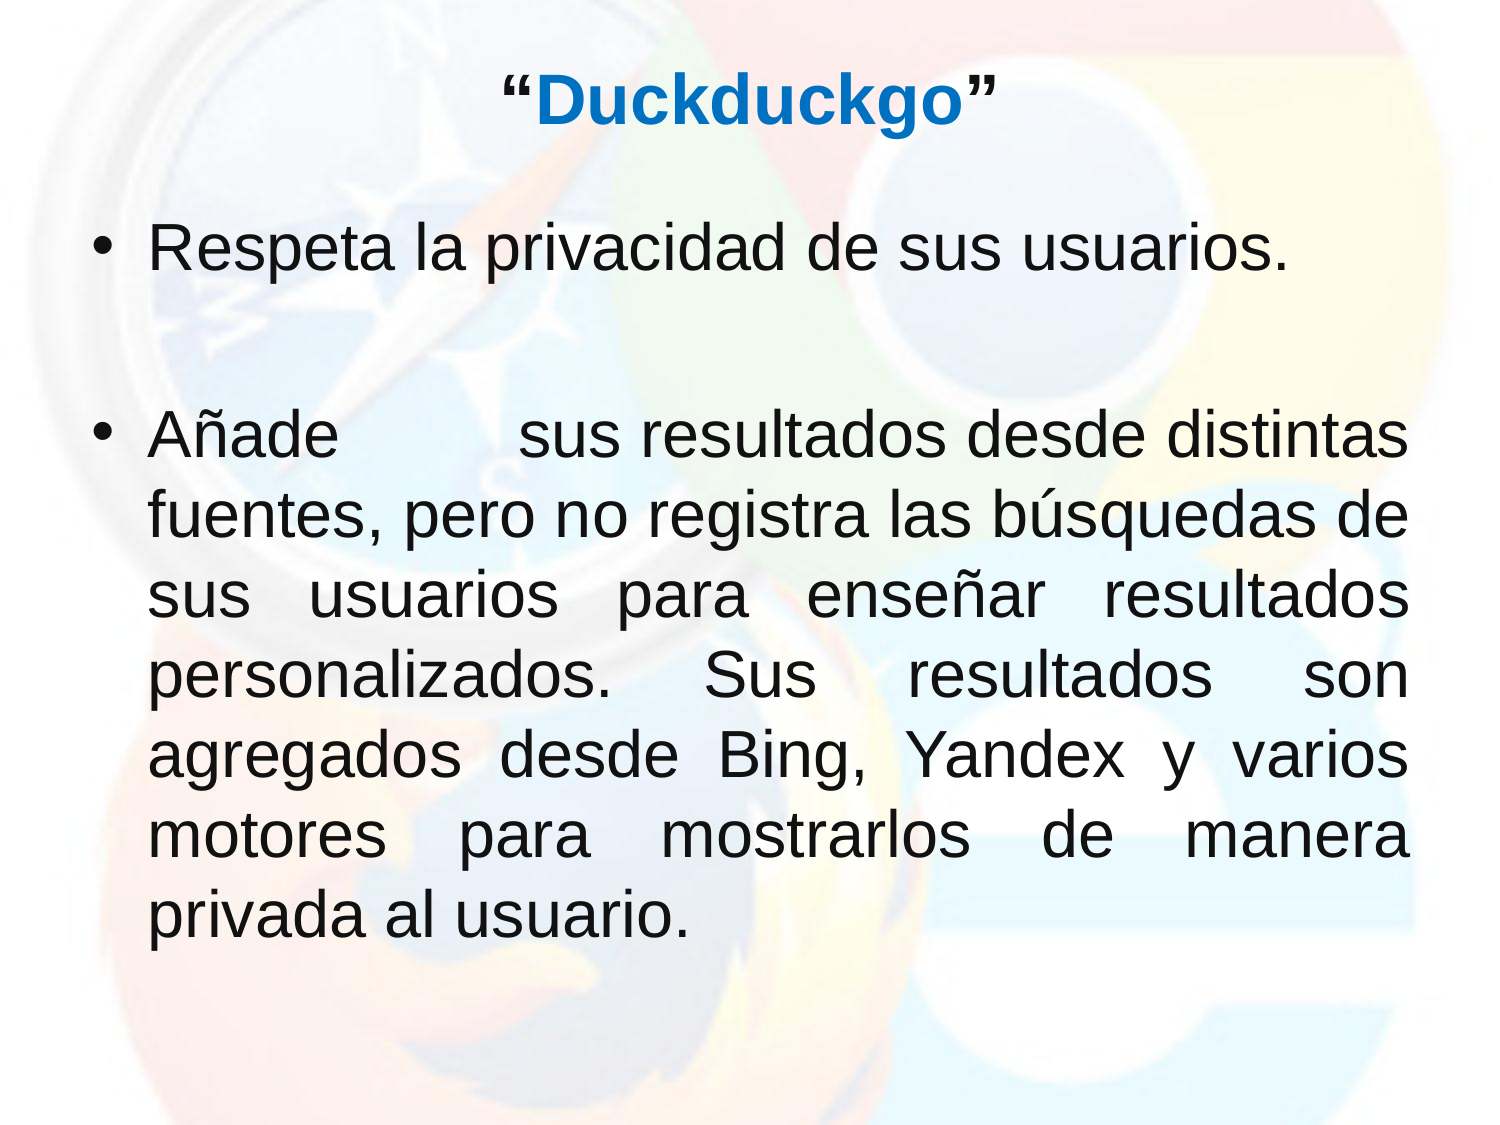

# “Duckduckgo”
Respeta la privacidad de sus usuarios.

Añade sus resultados desde distintas fuentes, pero no registra las búsquedas de sus usuarios para enseñar resultados personalizados. Sus resultados son agregados desde Bing, Yandex y varios motores para mostrarlos de manera privada al usuario.